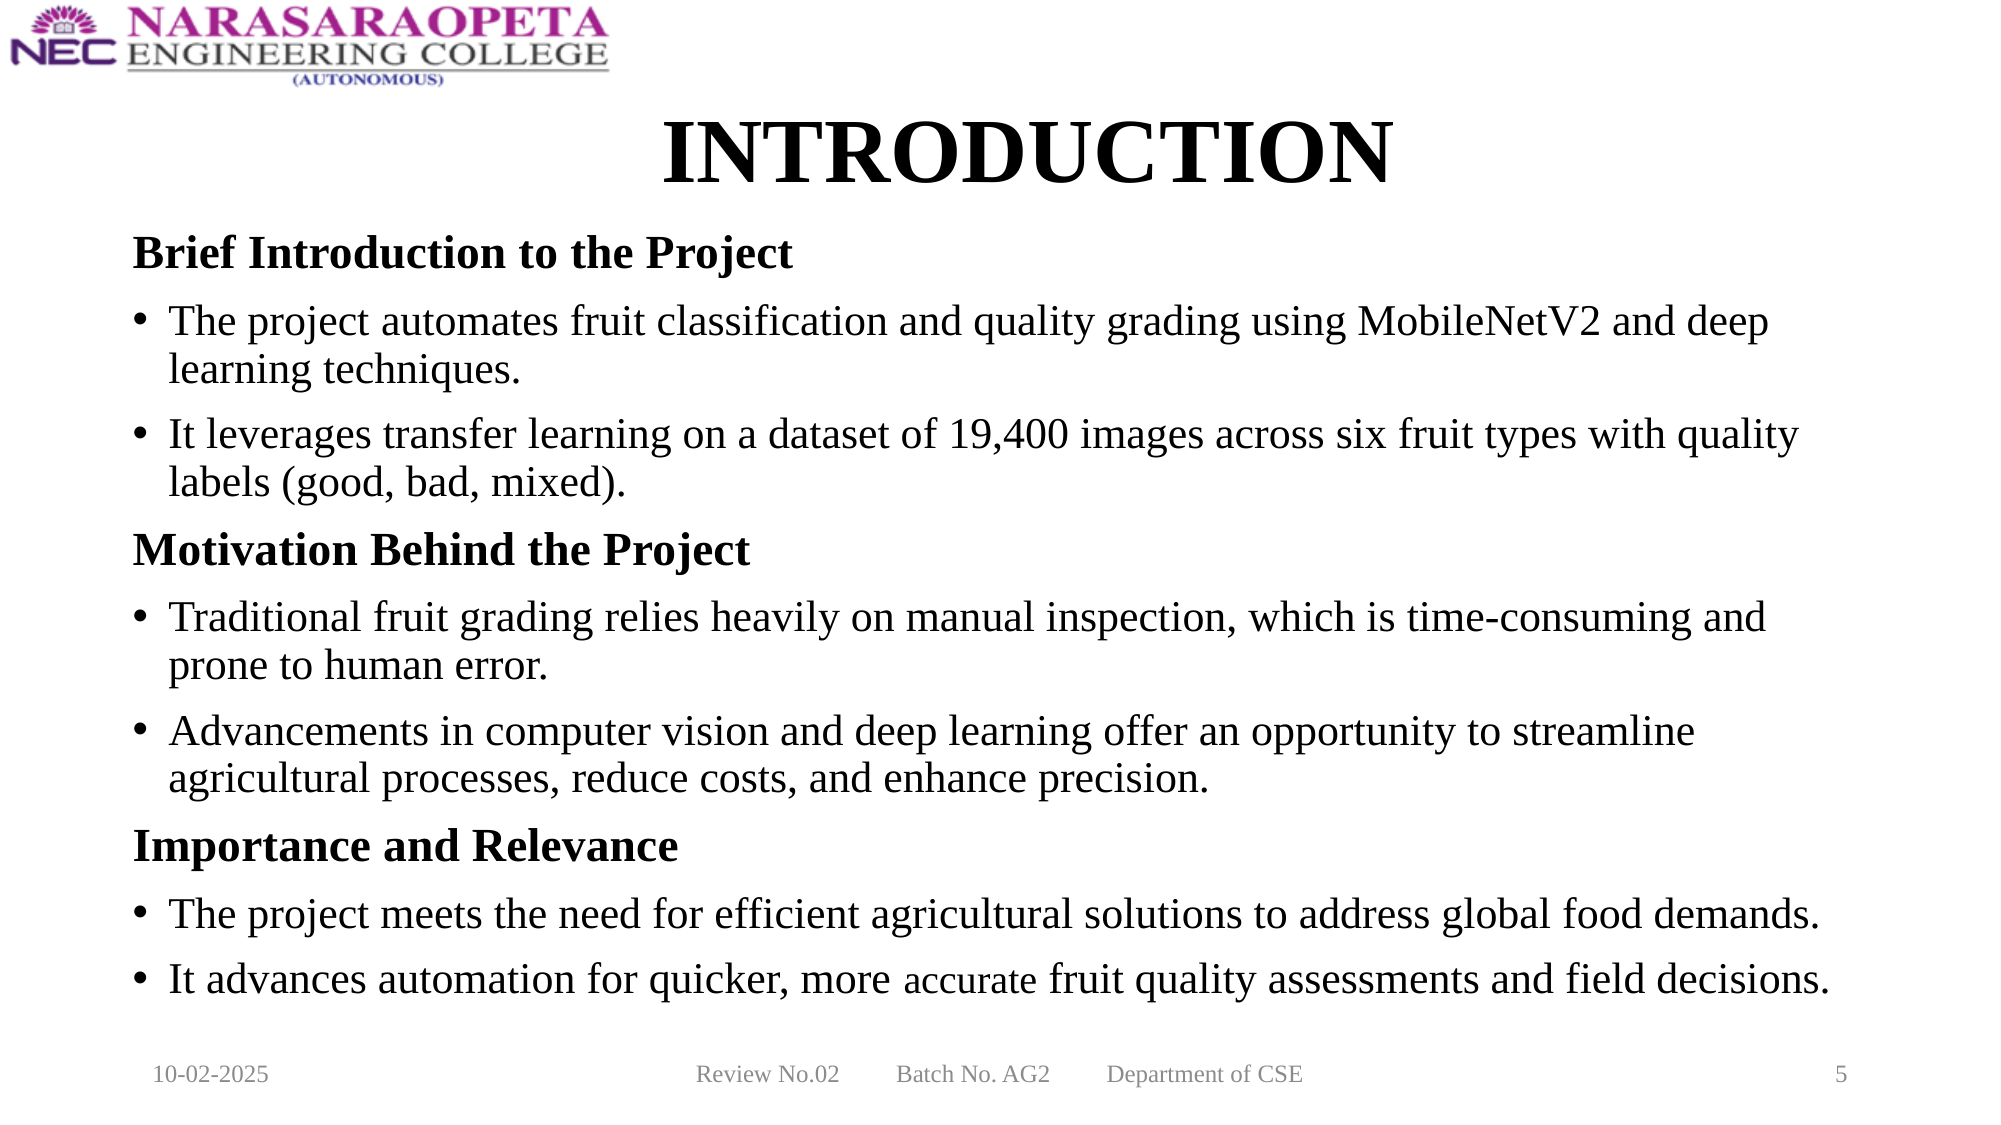

# INTRODUCTION
Brief Introduction to the Project
The project automates fruit classification and quality grading using MobileNetV2 and deep learning techniques.
It leverages transfer learning on a dataset of 19,400 images across six fruit types with quality labels (good, bad, mixed).
Motivation Behind the Project
Traditional fruit grading relies heavily on manual inspection, which is time-consuming and prone to human error.
Advancements in computer vision and deep learning offer an opportunity to streamline agricultural processes, reduce costs, and enhance precision.
Importance and Relevance
The project meets the need for efficient agricultural solutions to address global food demands.
It advances automation for quicker, more accurate fruit quality assessments and field decisions.

10-02-2025
Review No.02         Batch No. AG2         Department of CSE
5